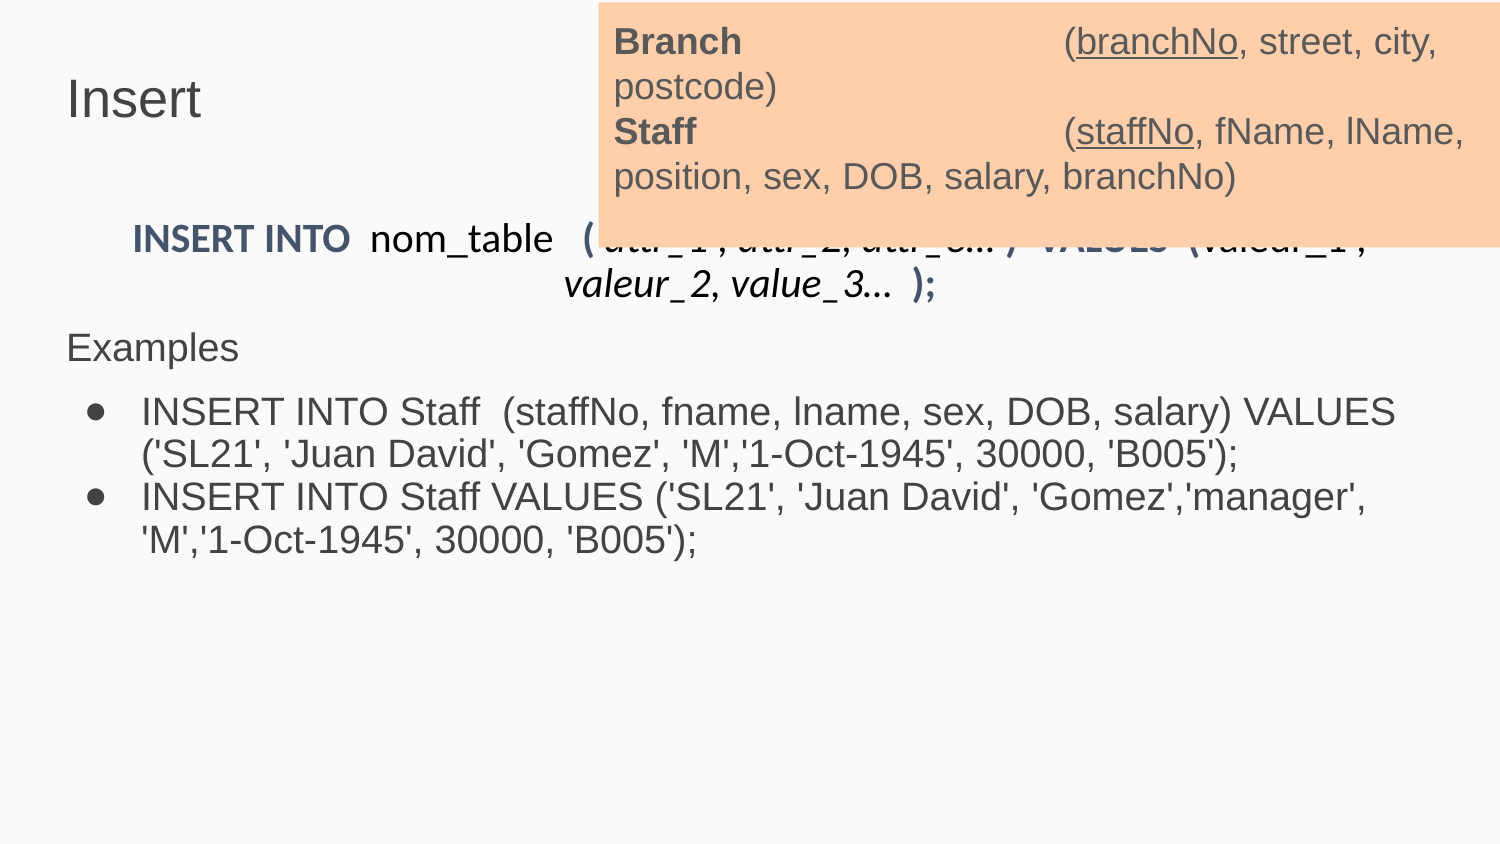

Branch	 		(branchNo, street, city, postcode)
Staff			(staffNo, fName, lName, position, sex, DOB, salary, branchNo)

# Insert
INSERT INTO  nom_table   ( attr_1 , attr_2, attr_3… )  VALUES  (valeur_1 , valeur_2, value_3…  );
Examples
INSERT INTO Staff  (staffNo, fname, lname, sex, DOB, salary) VALUES ('SL21', 'Juan David', 'Gomez', 'M','1-Oct-1945', 30000, 'B005');
INSERT INTO Staff VALUES ('SL21', 'Juan David', 'Gomez','manager', 'M','1-Oct-1945', 30000, 'B005');